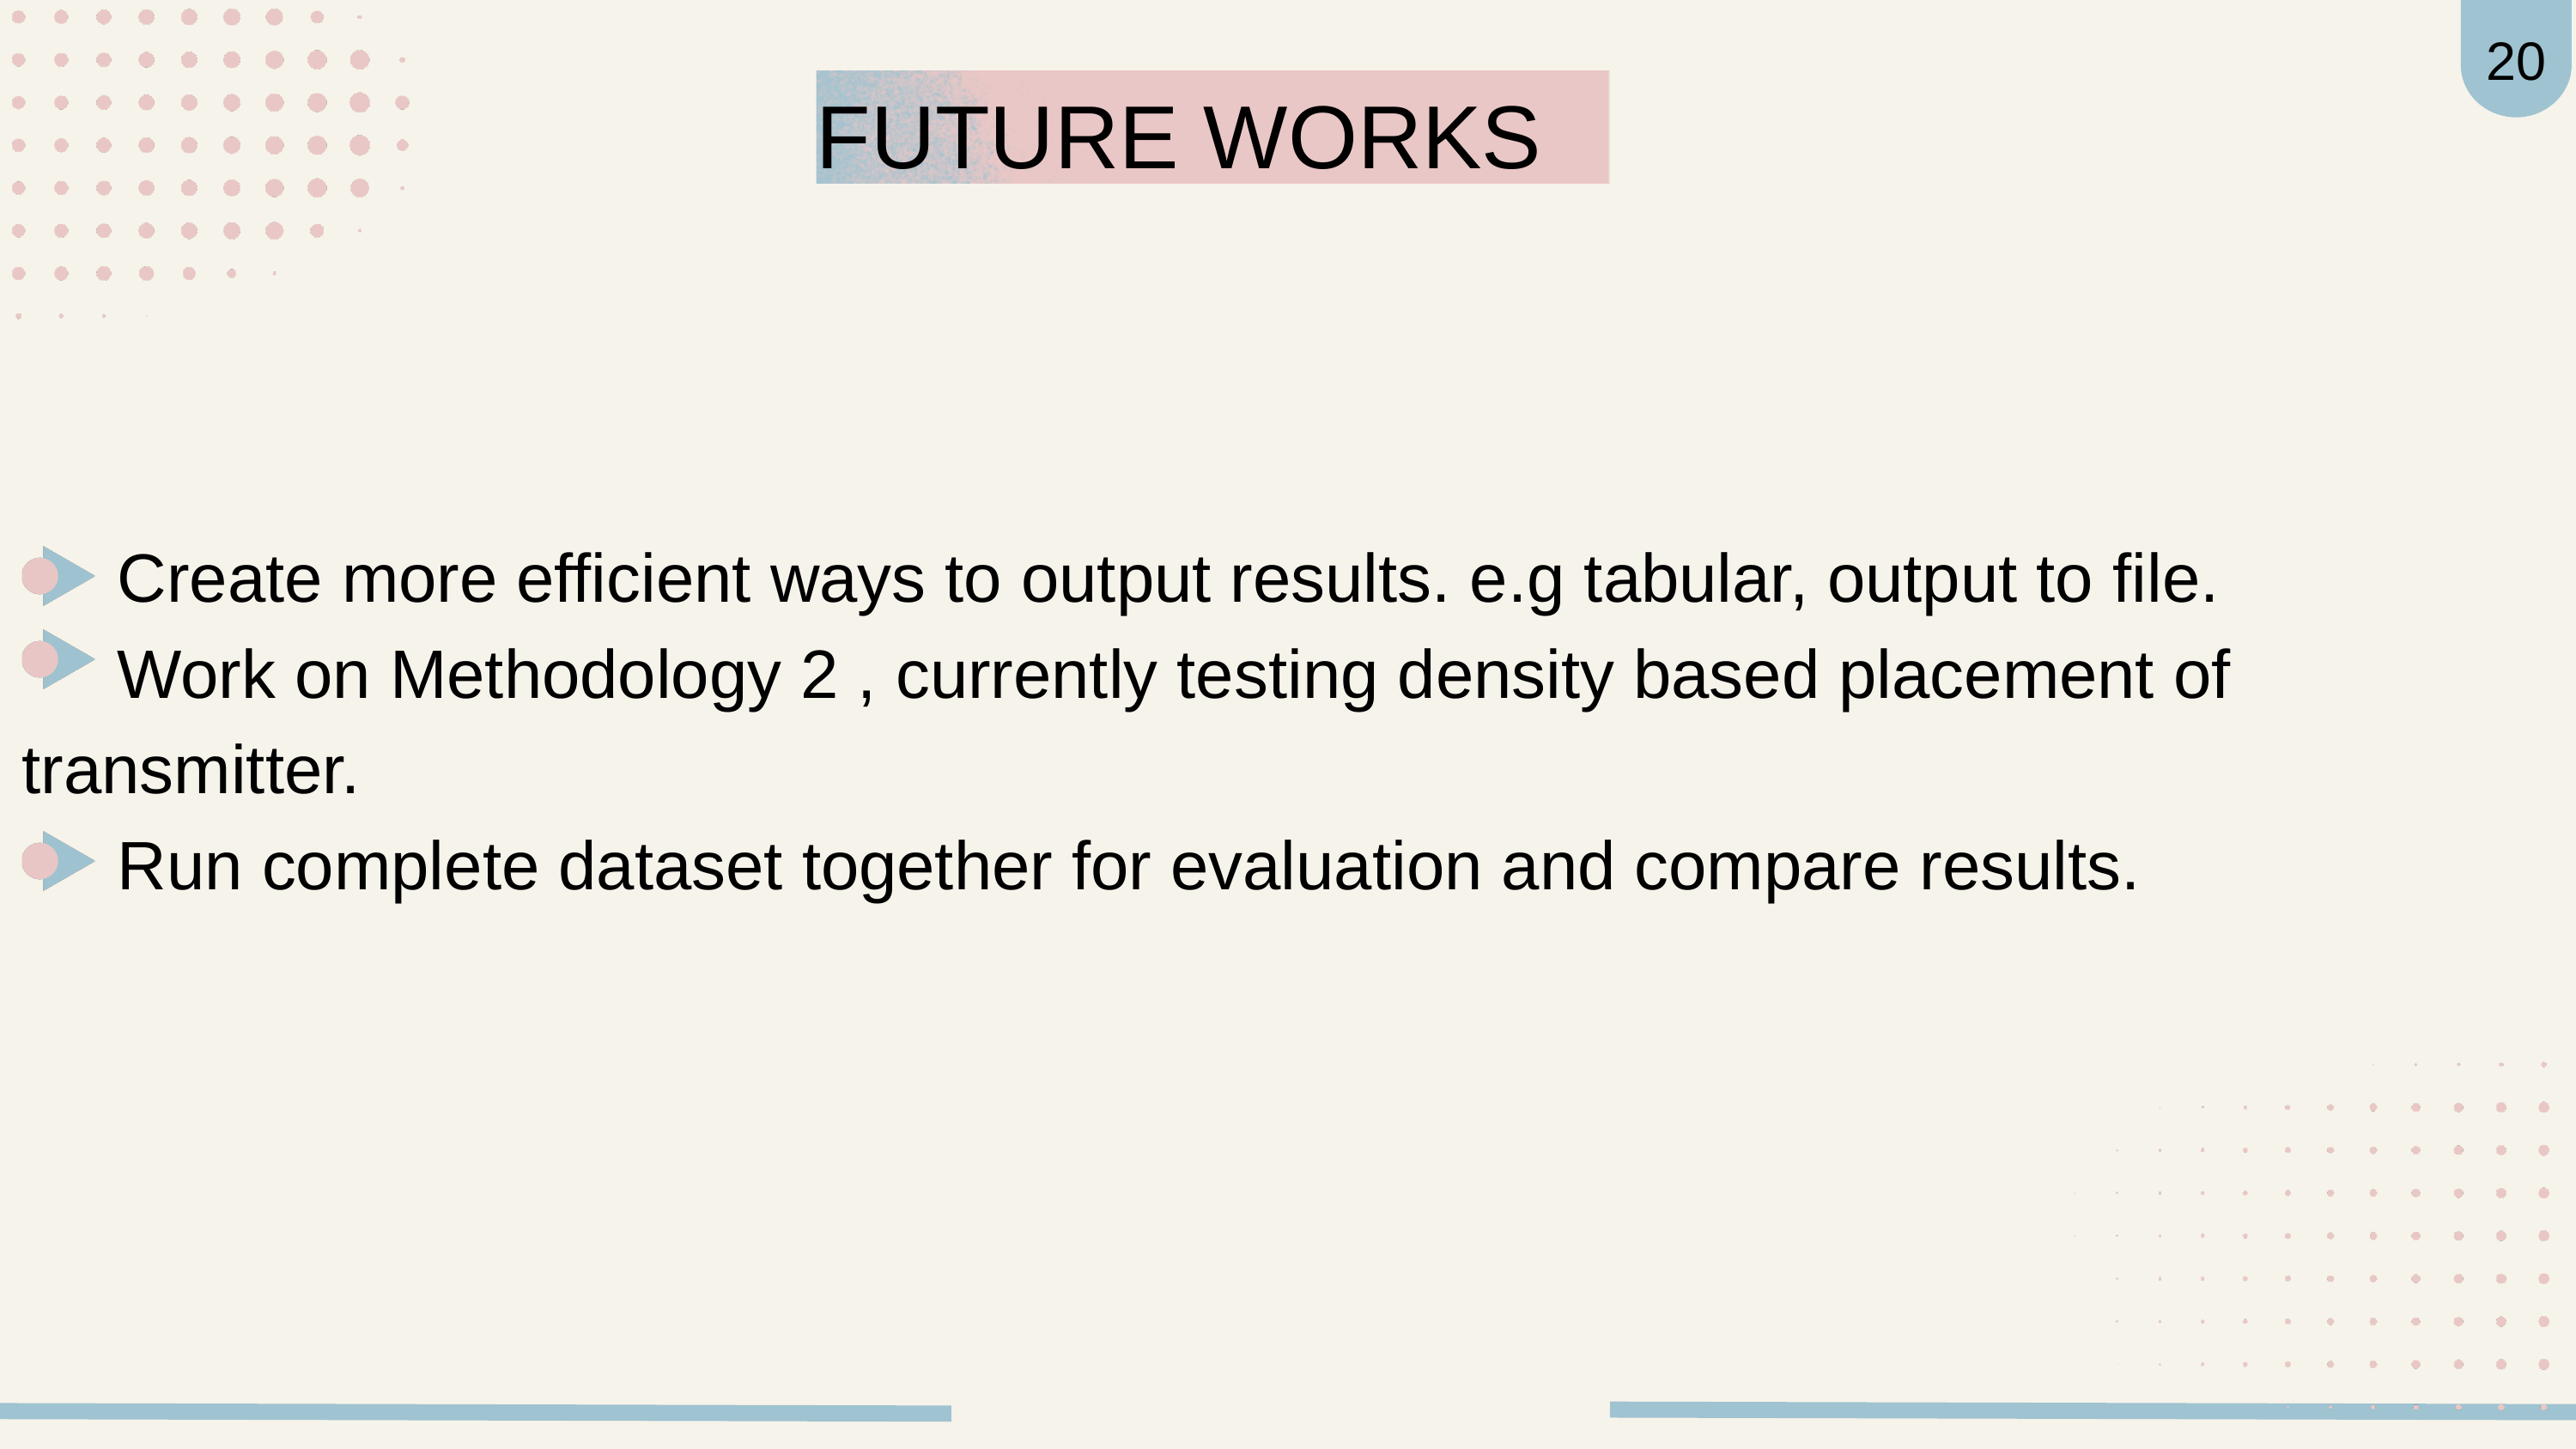

20
FUTURE WORKS

     Create more efficient ways to output results. e.g tabular, output to file.
     Work on Methodology 2 , currently testing density based placement of    transmitter.
     Run complete dataset together for evaluation and compare results.